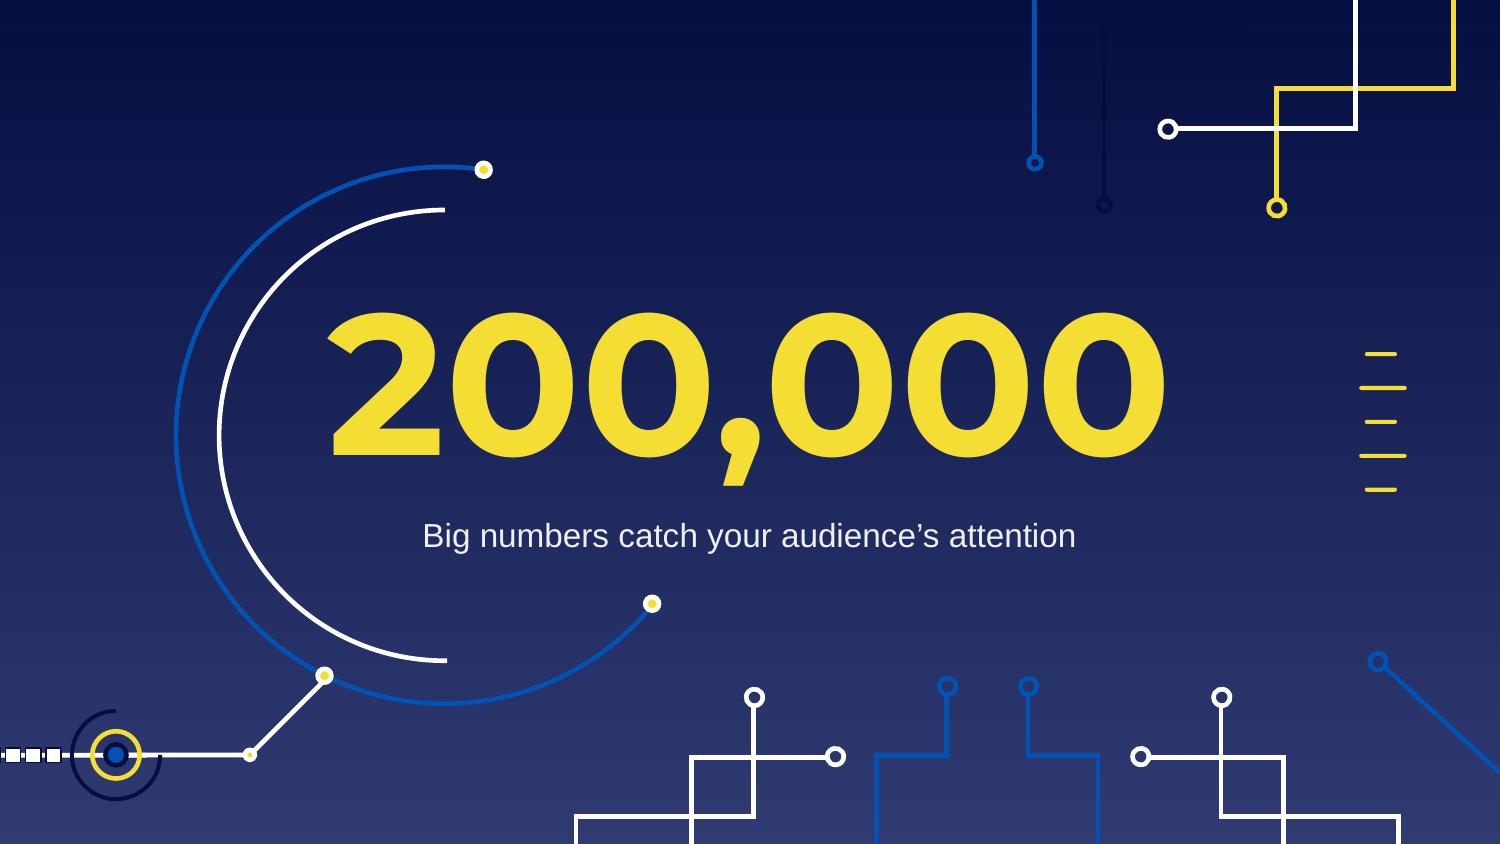

# 200,000
Big numbers catch your audience’s attention